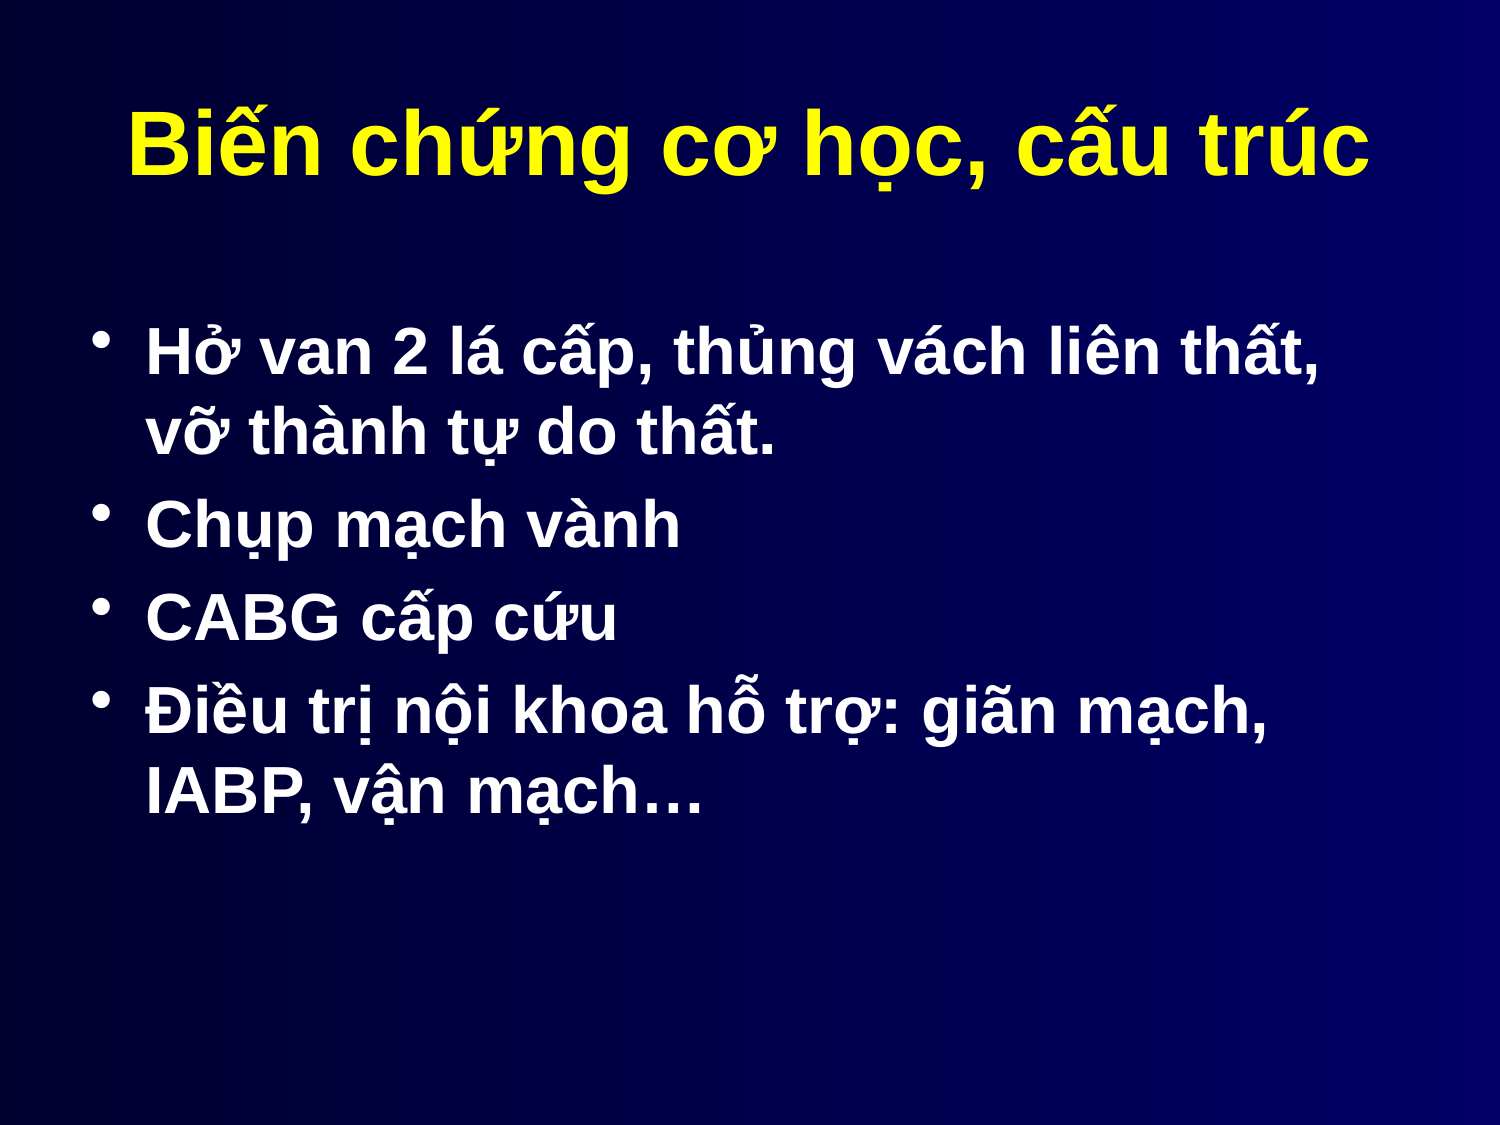

# Biến chứng cơ học, cấu trúc
Hở van 2 lá cấp, thủng vách liên thất, vỡ thành tự do thất.
Chụp mạch vành
CABG cấp cứu
Điều trị nội khoa hỗ trợ: giãn mạch, IABP, vận mạch…